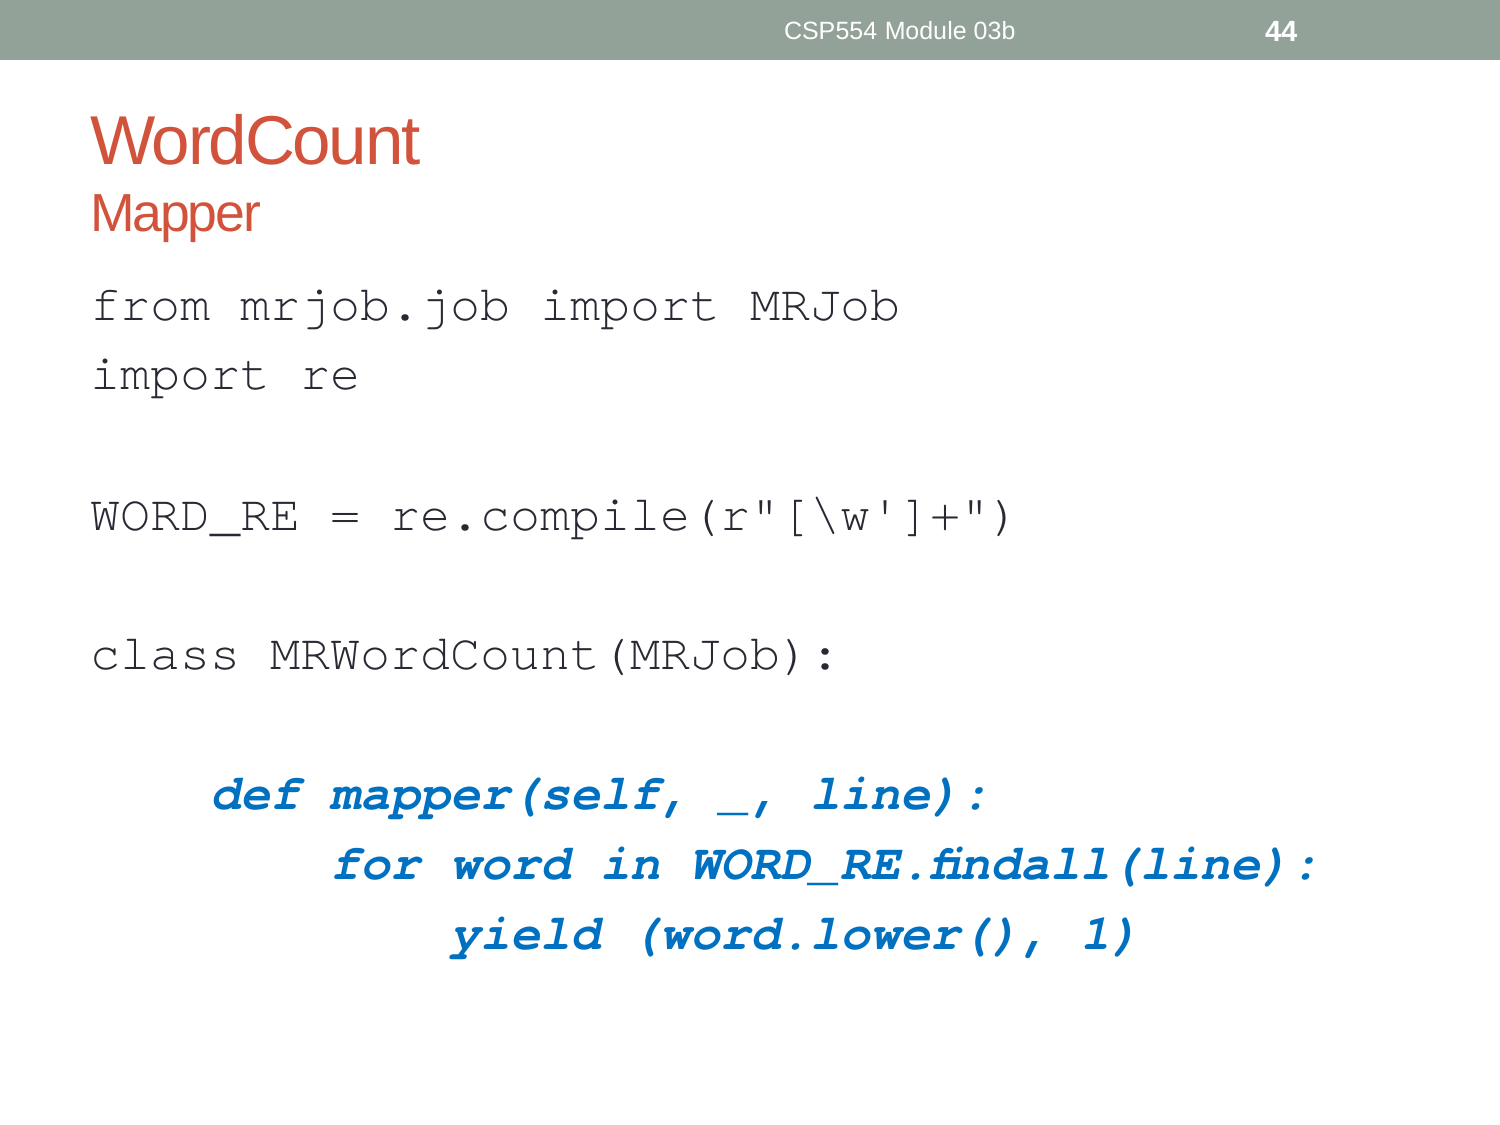

CSP554 Module 03b
44
# WordCount Mapper
from mrjob.job import MRJob
import re

WORD_RE = re.compile(r"[\w']+")

class MRWordCount(MRJob):

    def mapper(self, _, line):
        for word in WORD_RE.findall(line):
            yield (word.lower(), 1)